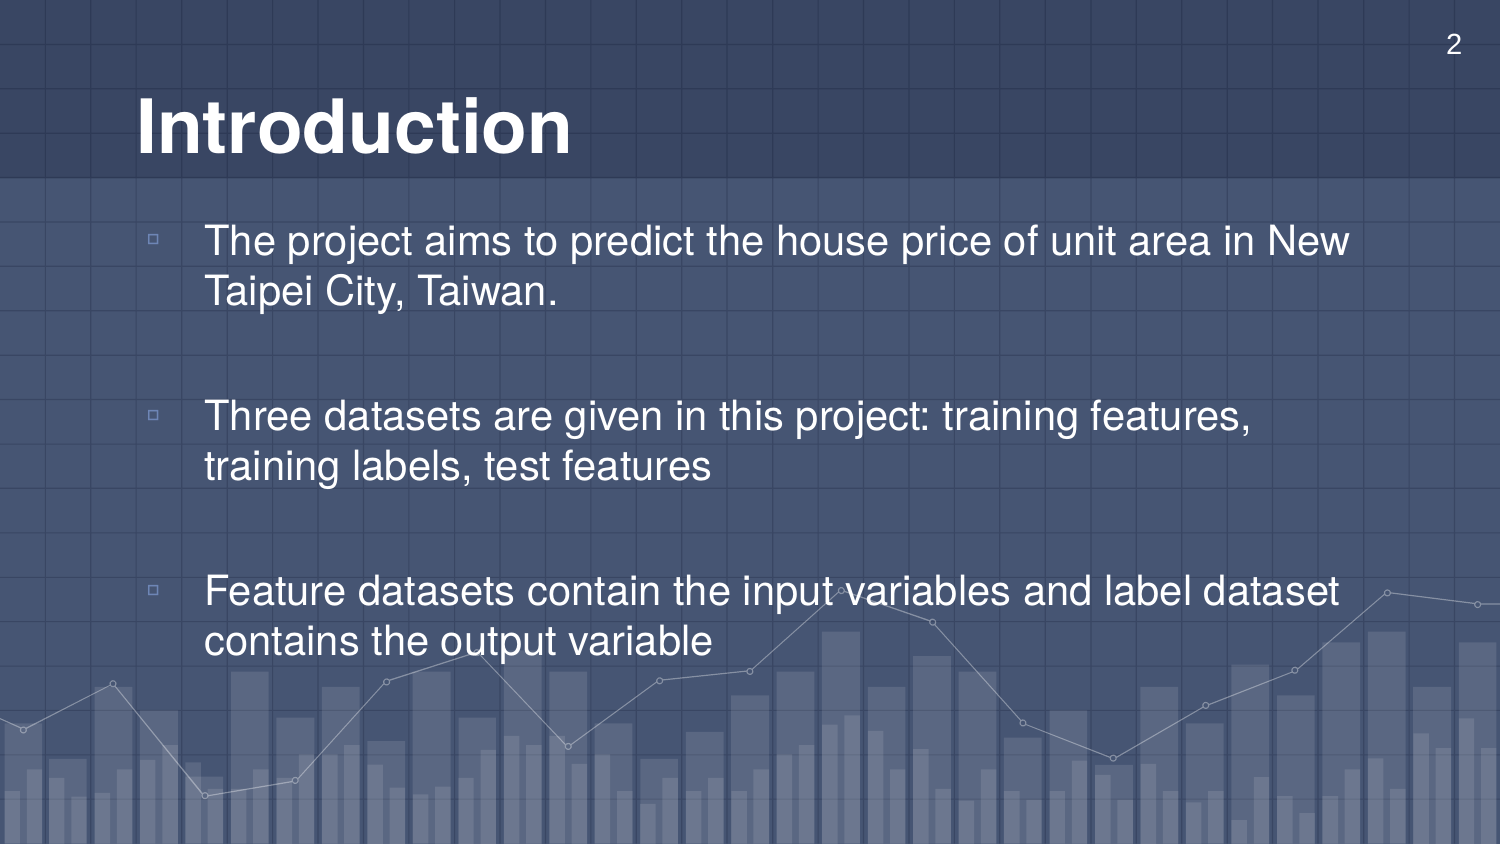

2
# Introduction

The project aims to predict the house price of unit area in New Taipei City, Taiwan.

Three datasets are given in this project: training features, training labels, test features

Feature datasets contain the input variables and label dataset contains the output variable